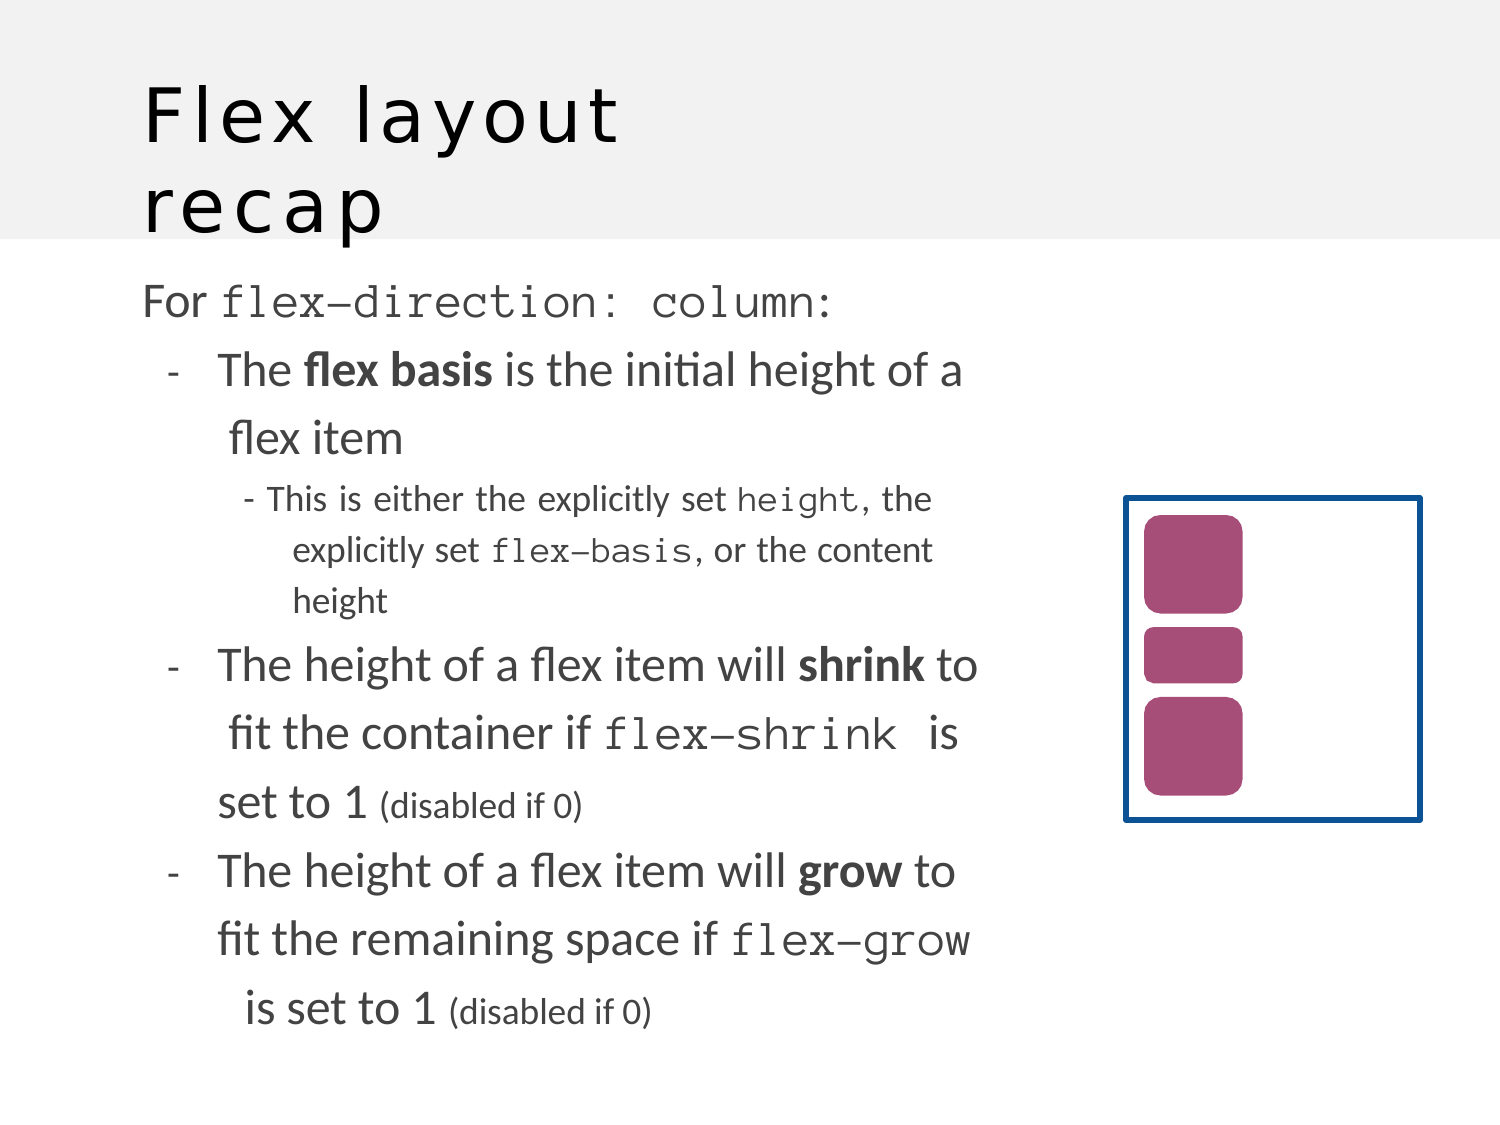

# Flex layout recap
For flex-direction: column:
-	The flex basis is the initial height of a  flex item
- This is either the explicitly set height, the  explicitly set flex-basis, or the content  height
-	The height of a flex item will shrink to  fit the container if flex-shrink is  set to 1 (disabled if 0)
-	The height of a flex item will grow to  fit the remaining space if flex-grow  is set to 1 (disabled if 0)